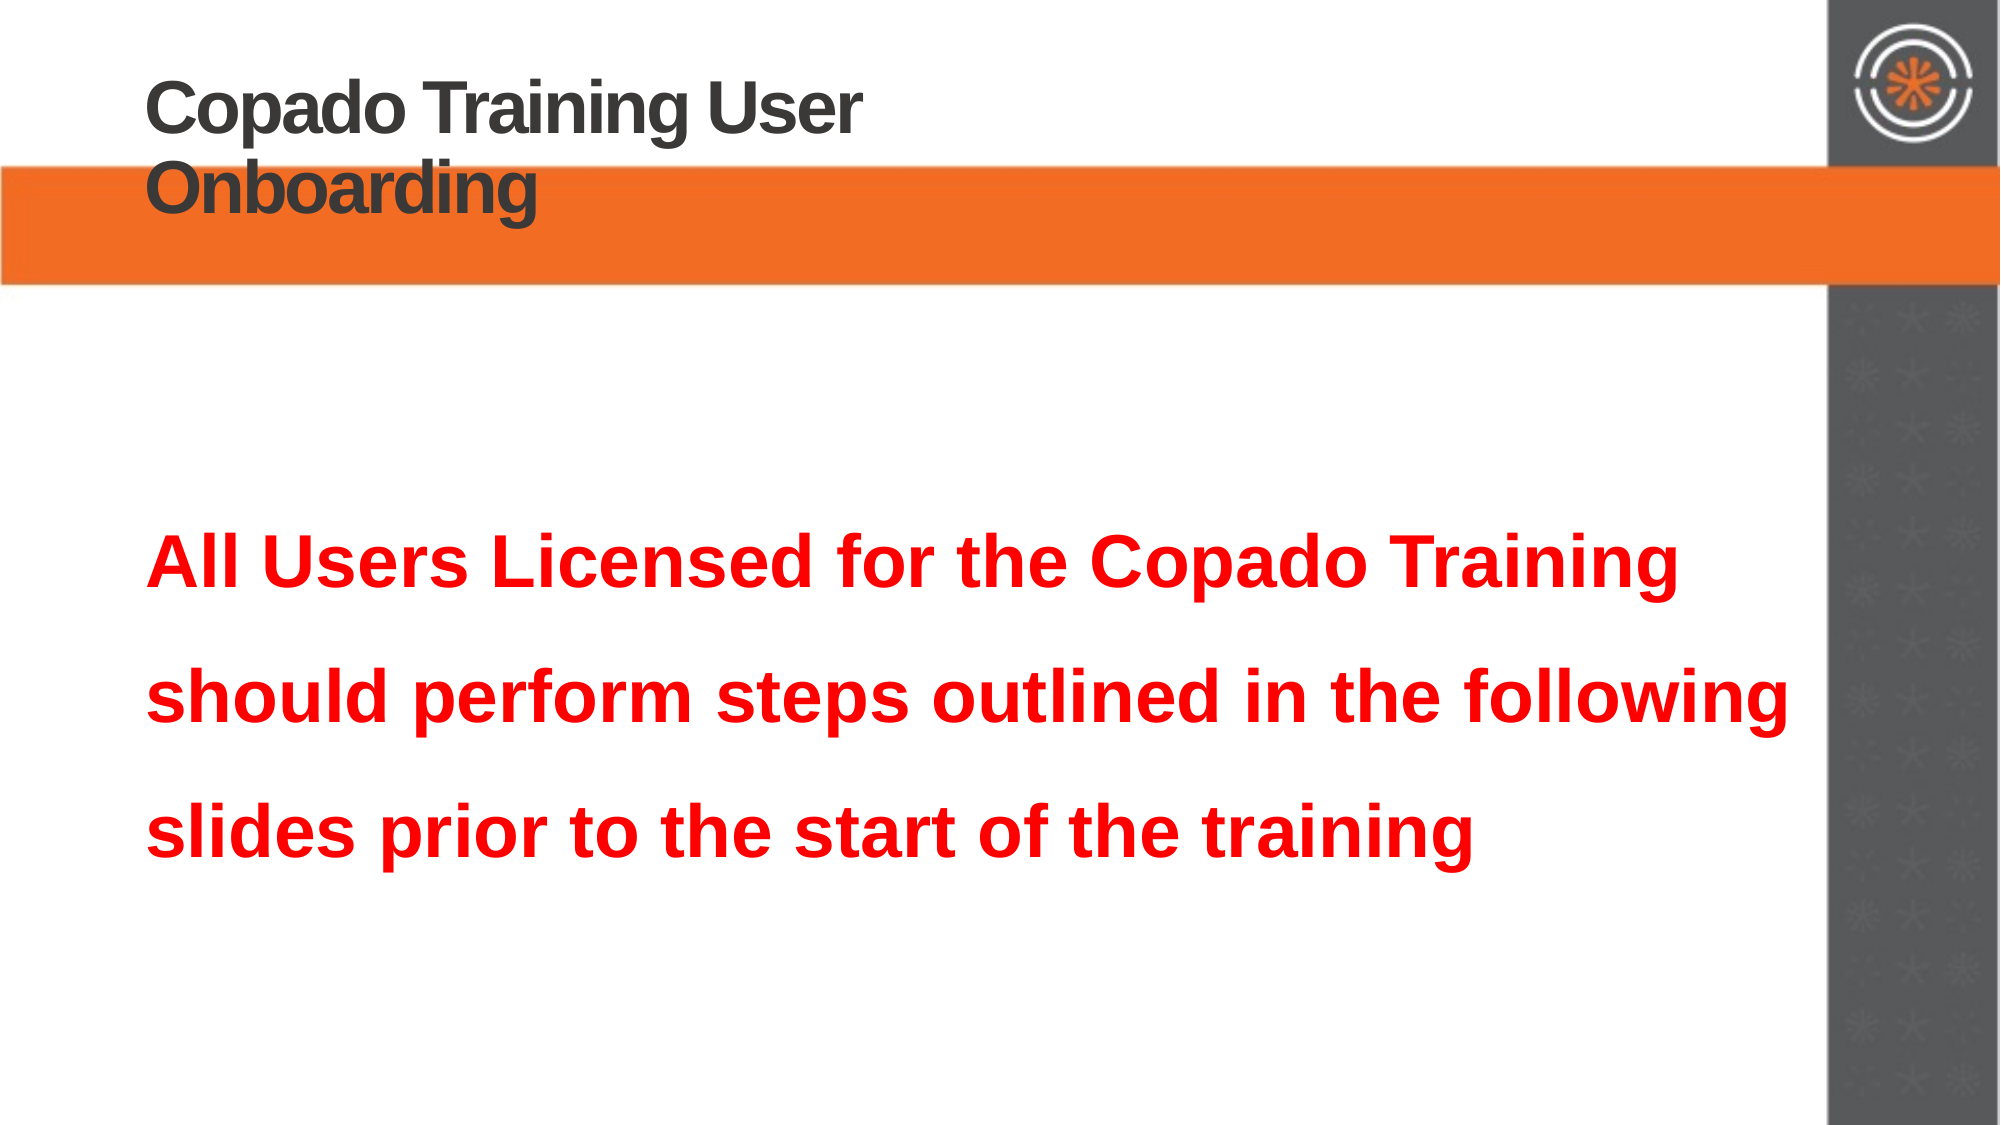

Copado Training User Onboarding
All Users Licensed for the Copado Training should perform steps outlined in the following slides prior to the start of the training